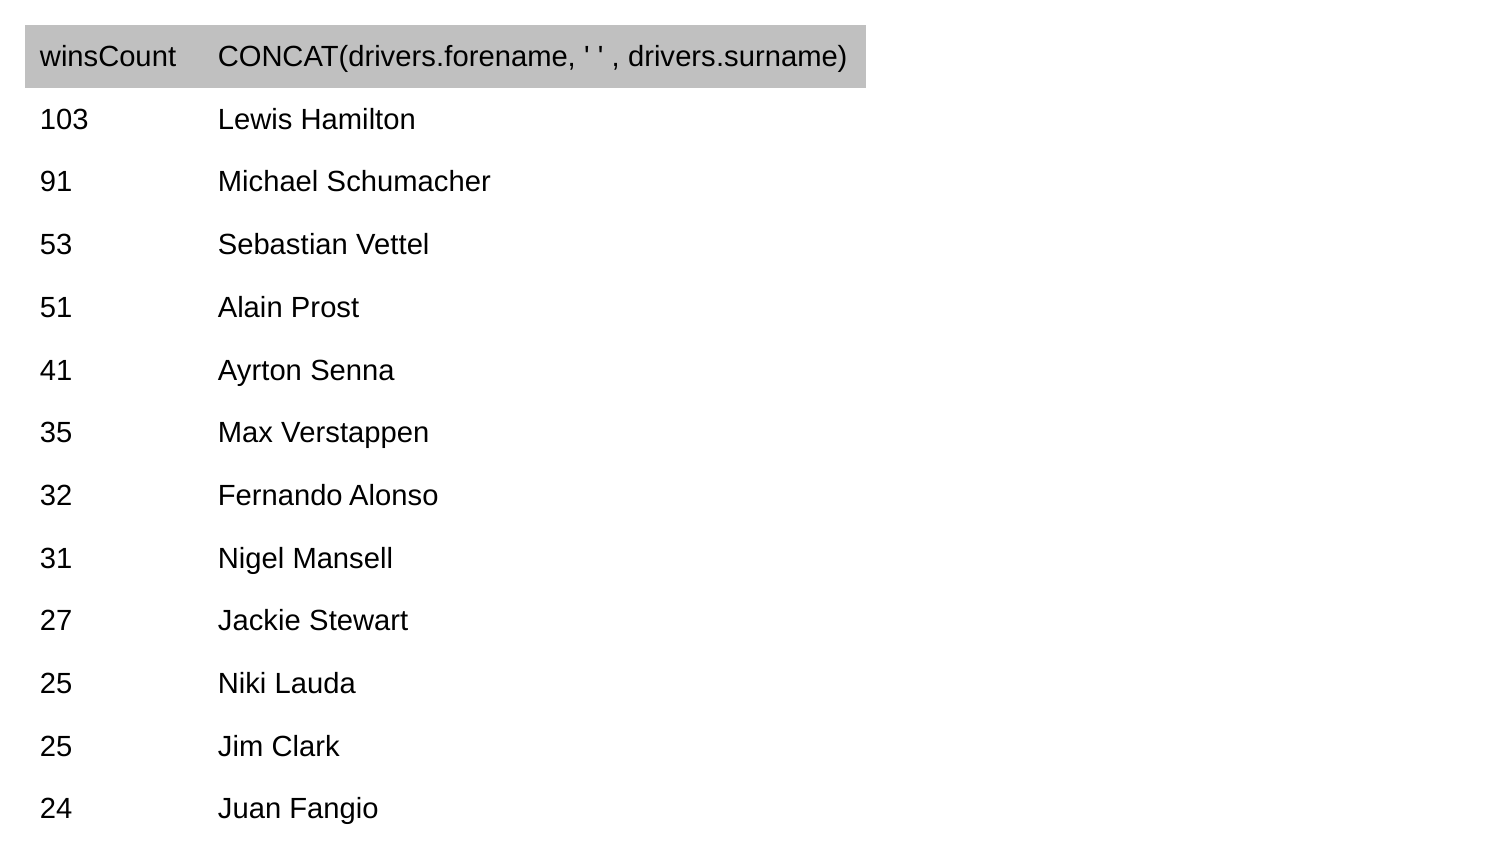

| winsCount | CONCAT(drivers.forename, ' ' , drivers.surname) |
| --- | --- |
| 103 | Lewis Hamilton |
| 91 | Michael Schumacher |
| 53 | Sebastian Vettel |
| 51 | Alain Prost |
| 41 | Ayrton Senna |
| 35 | Max Verstappen |
| 32 | Fernando Alonso |
| 31 | Nigel Mansell |
| 27 | Jackie Stewart |
| 25 | Niki Lauda |
| 25 | Jim Clark |
| 24 | Juan Fangio |
| 23 | Nico Rosberg |
| 23 | Nelson Piquet |
| 22 | Damon Hill |
| 21 | Kimi Räikkönen |
| 20 | Mika Häkkinen |
| 16 | Stirling Moss |
| 15 | Jenson Button |
| 14 | Emerson Fittipaldi |
| 14 | Jack Brabham |
| 14 | Graham Hill |
| 13 | Alberto Ascari |
| 13 | David Coulthard |
| 12 | Alan Jones |
| 12 | Carlos Reutemann |
| 12 | Mario Andretti |
| 11 | Jacques Villeneuve |
| 11 | Rubens Barrichello |
| 11 | Felipe Massa |
| 10 | James Hunt |
| 10 | Valtteri Bottas |
| 10 | Gerhard Berger |
| 10 | Jody Scheckter |
| 10 | Ronnie Peterson |
| 9 | Mark Webber |
| 8 | Daniel Ricciardo |
| 8 | Denny Hulme |
| 8 | Jacky Ickx |
| 7 | Juan Pablo Montoya |
| 7 | René Arnoux |
| 6 | Tony Brooks |
| 6 | Gilles Villeneuve |
| 6 | Jacques Laffite |
| 6 | Jochen Rindt |
| 6 | Ralf Schumacher |
| 6 | Riccardo Patrese |
| 6 | John Surtees |
| 5 | Nino Farina |
| 5 | Charles Leclerc |
| 5 | Michele Alboreto |
| 5 | Keke Rosberg |
| 5 | John Watson |
| 5 | Clay Regazzoni |
| 4 | Sergio Pérez |
| 4 | Bruce McLaren |
| 4 | Eddie Irvine |
| 4 | Dan Gurney |
| 3 | Thierry Boutsen |
| 3 | Mike Hawthorn |
| 3 | Peter Collins |
| 3 | Phil Hill |
| 3 | Heinz-Harald Frentzen |
| 3 | Didier Pironi |
| 3 | Giancarlo Fisichella |
| 3 | Johnny Herbert |
| 2 | Bill Vukovich |
| 2 | Jo Siffert |
| 2 | José Froilán González |
| 2 | Maurice Trintignant |
| 2 | Elio de Angelis |
| 2 | Wolfgang von Trips |
| 2 | Jean-Pierre Jabouille |
| 2 | Pedro Rodríguez |
| 2 | Patrick Depailler |
| 2 | Peter Revson |
| 2 | Patrick Tambay |
| 1 | Ludovico Scarfiotti |
| 1 | Peter Gethin |
| 1 | Richie Ginther |
| 1 | François Cevert |
| 1 | Alessandro Nannini |
| 1 | Lorenzo Bandini |
| 1 | Carlos Pace |
| 1 | Jimmy Bryan |
| 1 | Jarno Trulli |
| 1 | Jochen Mass |
| 1 | Olivier Panis |
| 1 | Piero Taruffi |
| 1 | Pierre Gasly |
| 1 | Vittorio Brambilla |
| 1 | Jean Alesi |
| 1 | Troy Ruttman |
| 1 | Lee Wallard |
| 1 | Robert Kubica |
| 1 | Esteban Ocon |
| 1 | Giancarlo Baghetti |
| 1 | Sam Hanks |
| 1 | Luigi Fagioli |
| 1 | Heikki Kovalainen |
| 1 | Carlos Sainz |
| 1 | Innes Ireland |
| 1 | Luigi Musso |
| 1 | Johnnie Parsons |
| 1 | George Russell |
| 1 | Jim Rathmann |
| 1 | Jean-Pierre Beltoise |
| 1 | Pat Flaherty |
| 1 | Rodger Ward |
| 1 | Bob Sweikert |
| 1 | Pastor Maldonado |
| 1 | Gunnar Nilsson |
| 1 | Jo Bonnier |